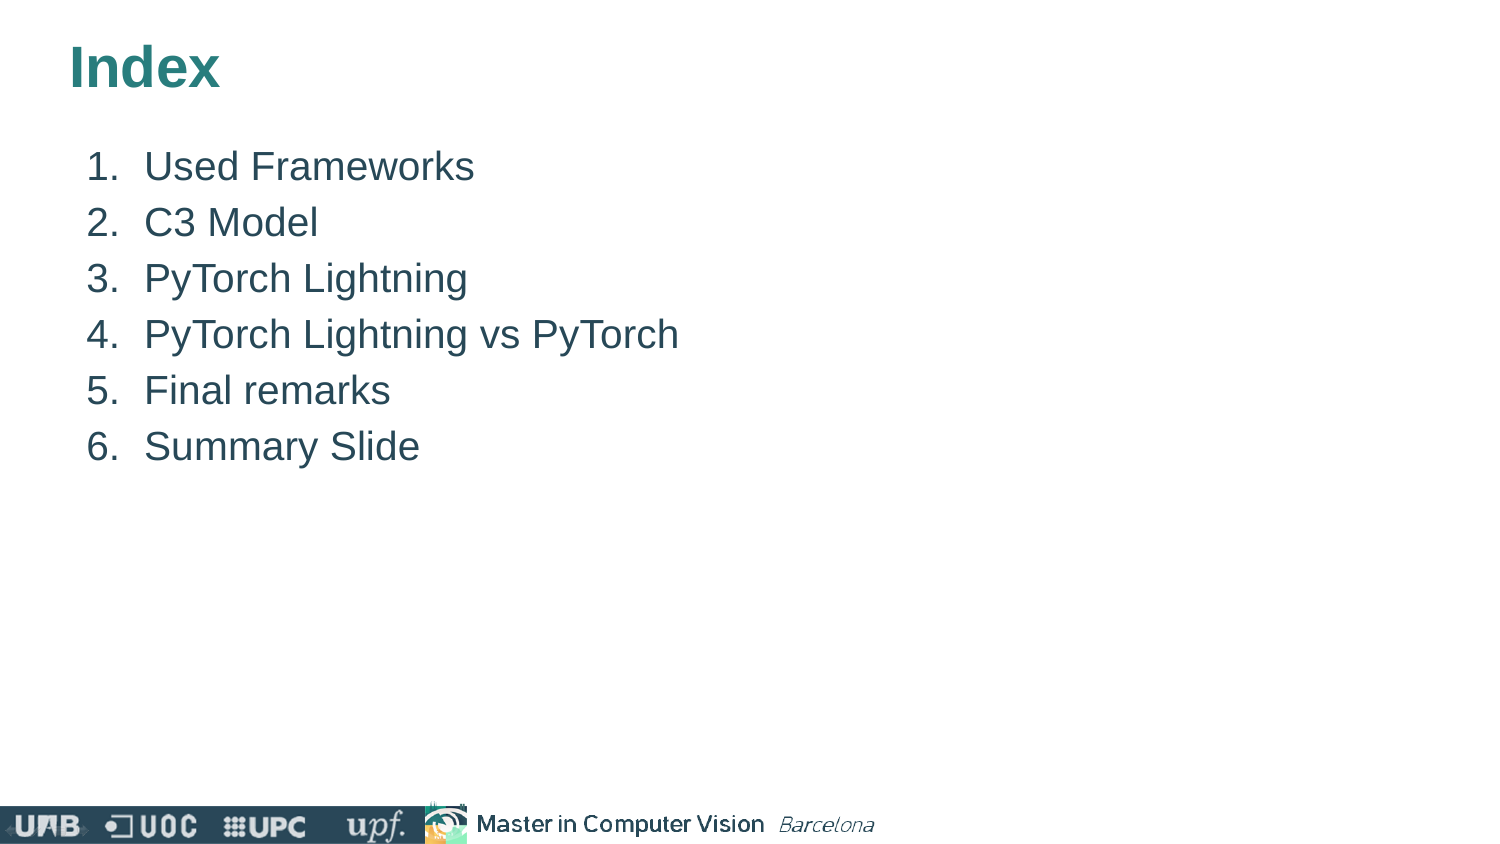

# Index
Used Frameworks
C3 Model
PyTorch Lightning
PyTorch Lightning vs PyTorch
Final remarks
Summary Slide